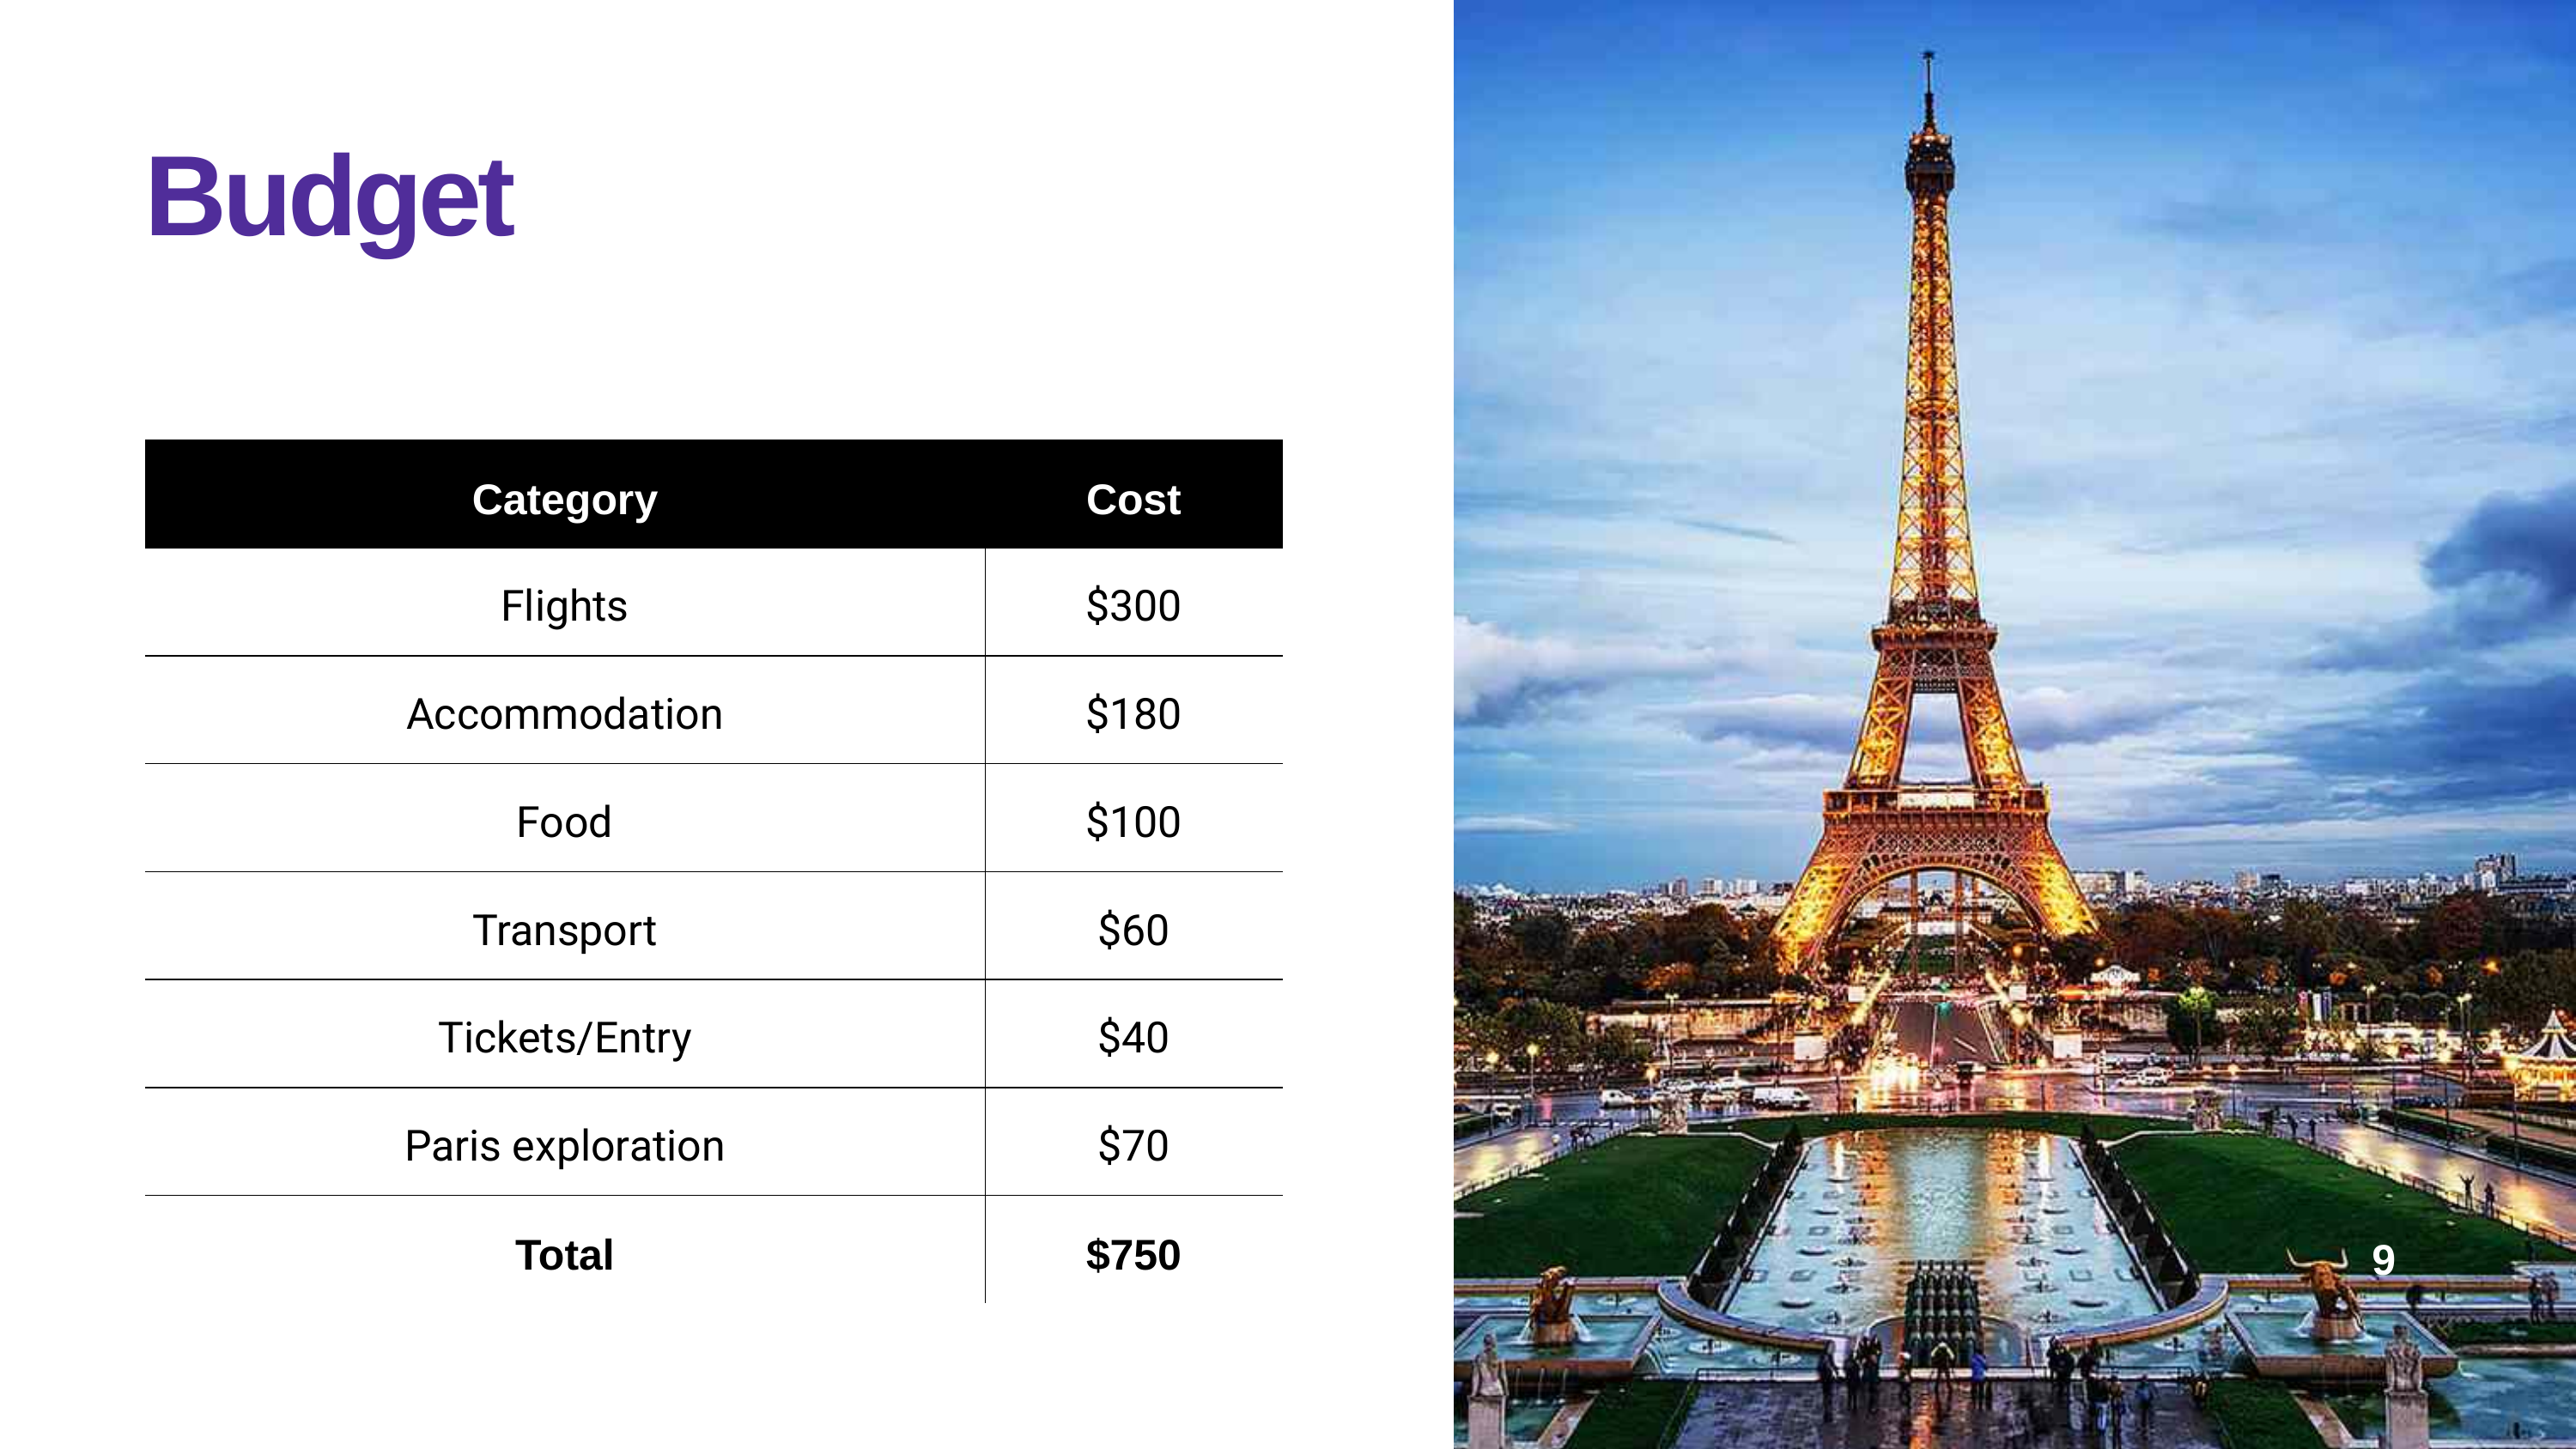

Budget
| Category | Cost |
| --- | --- |
| Flights | $300 |
| Accommodation | $180 |
| Food | $100 |
| Transport | $60 |
| Tickets/Entry | $40 |
| Paris exploration | $70 |
| Total | $750 |

9